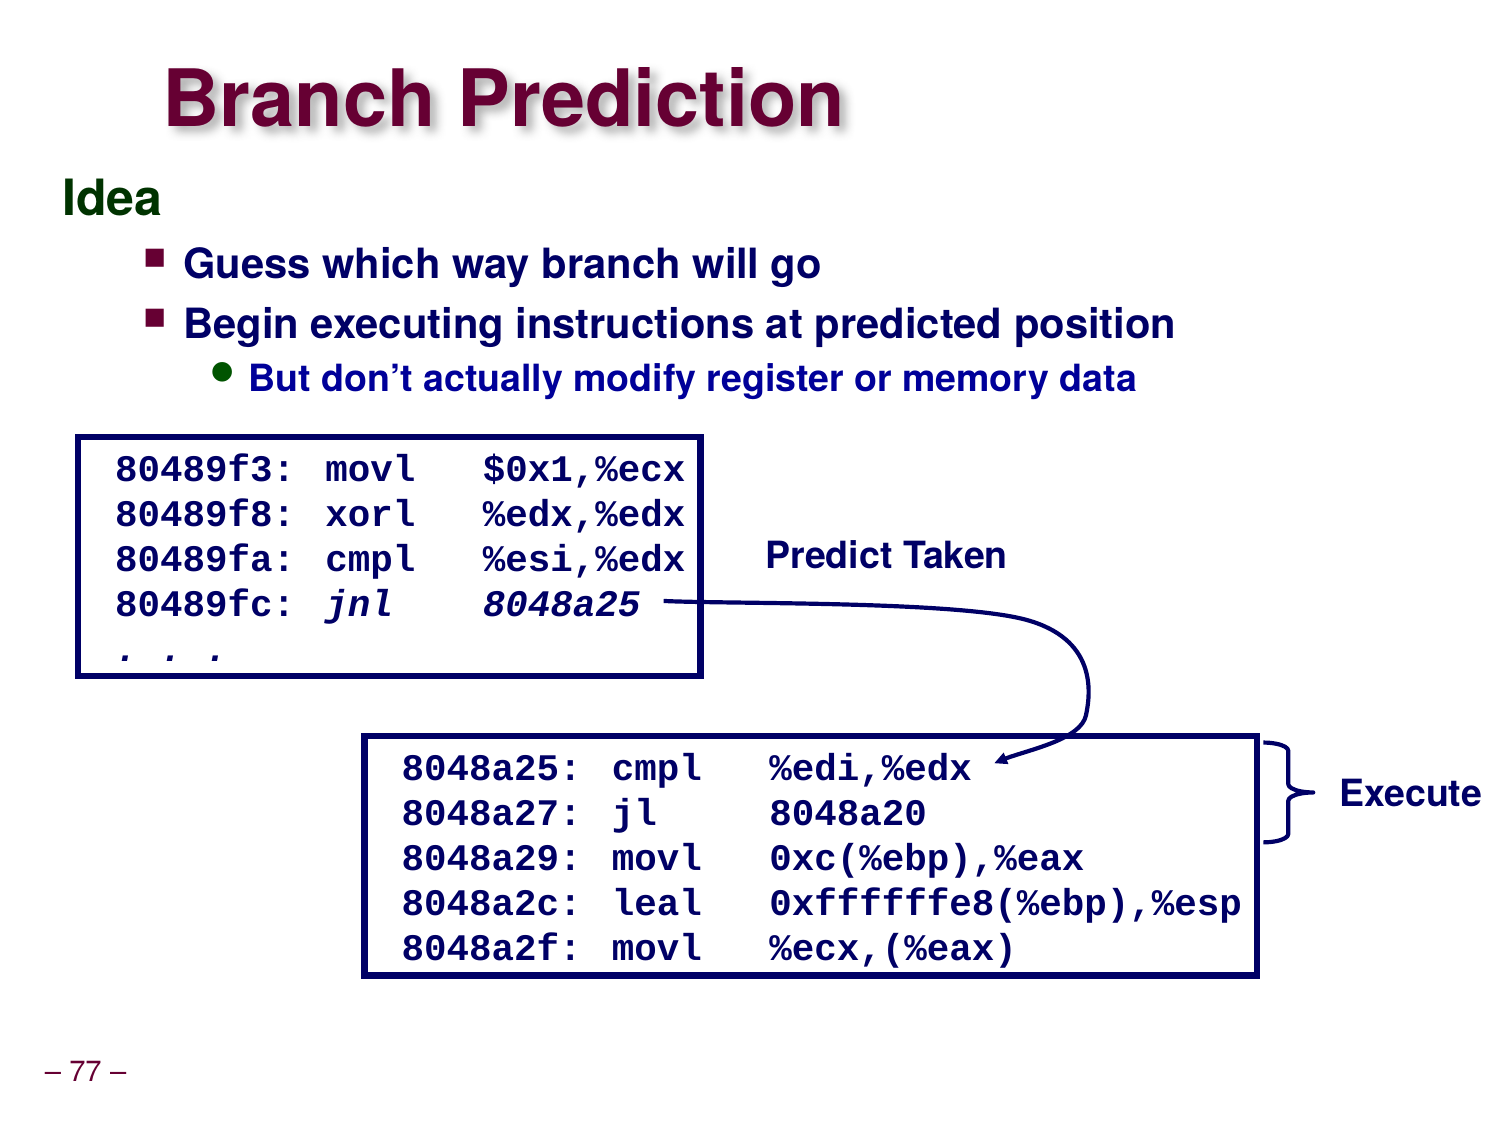

# Branch Prediction
Idea
Guess which way branch will go
Begin executing instructions at predicted position
But don’t actually modify register or memory data

 80489f3:	movl   $0x1,%ecx
 80489f8:	xorl   %edx,%edx
 80489fa:	cmpl   %esi,%edx
 80489fc:	jnl    8048a25
 . . .
Predict Taken

 8048a25:	cmpl   %edi,%edx
 8048a27:	jl     8048a20
 8048a29:	movl   0xc(%ebp),%eax
 8048a2c:	leal   0xffffffe8(%ebp),%esp
 8048a2f:	movl   %ecx,(%eax)

Execute